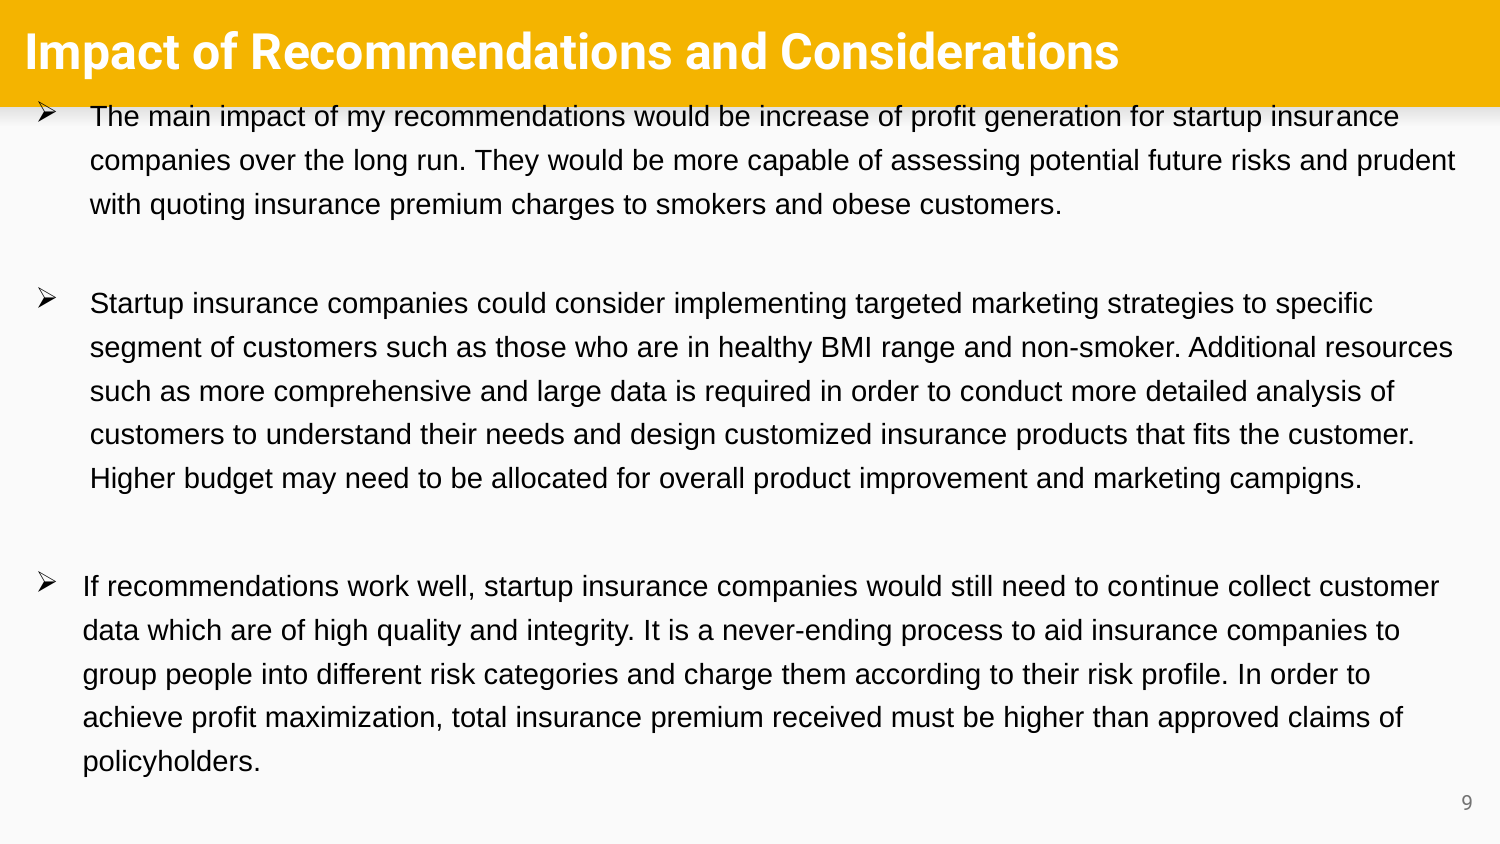

# Impact of Recommendations and Considerations
The main impact of my recommendations would be increase of profit generation for startup insurance companies over the long run. They would be more capable of assessing potential future risks and prudent with quoting insurance premium charges to smokers and obese customers.
Startup insurance companies could consider implementing targeted marketing strategies to specific segment of customers such as those who are in healthy BMI range and non-smoker. Additional resources such as more comprehensive and large data is required in order to conduct more detailed analysis of customers to understand their needs and design customized insurance products that fits the customer. Higher budget may need to be allocated for overall product improvement and marketing campigns.
If recommendations work well, startup insurance companies would still need to continue collect customer data which are of high quality and integrity. It is a never-ending process to aid insurance companies to group people into different risk categories and charge them according to their risk profile. In order to achieve profit maximization, total insurance premium received must be higher than approved claims of policyholders.
9